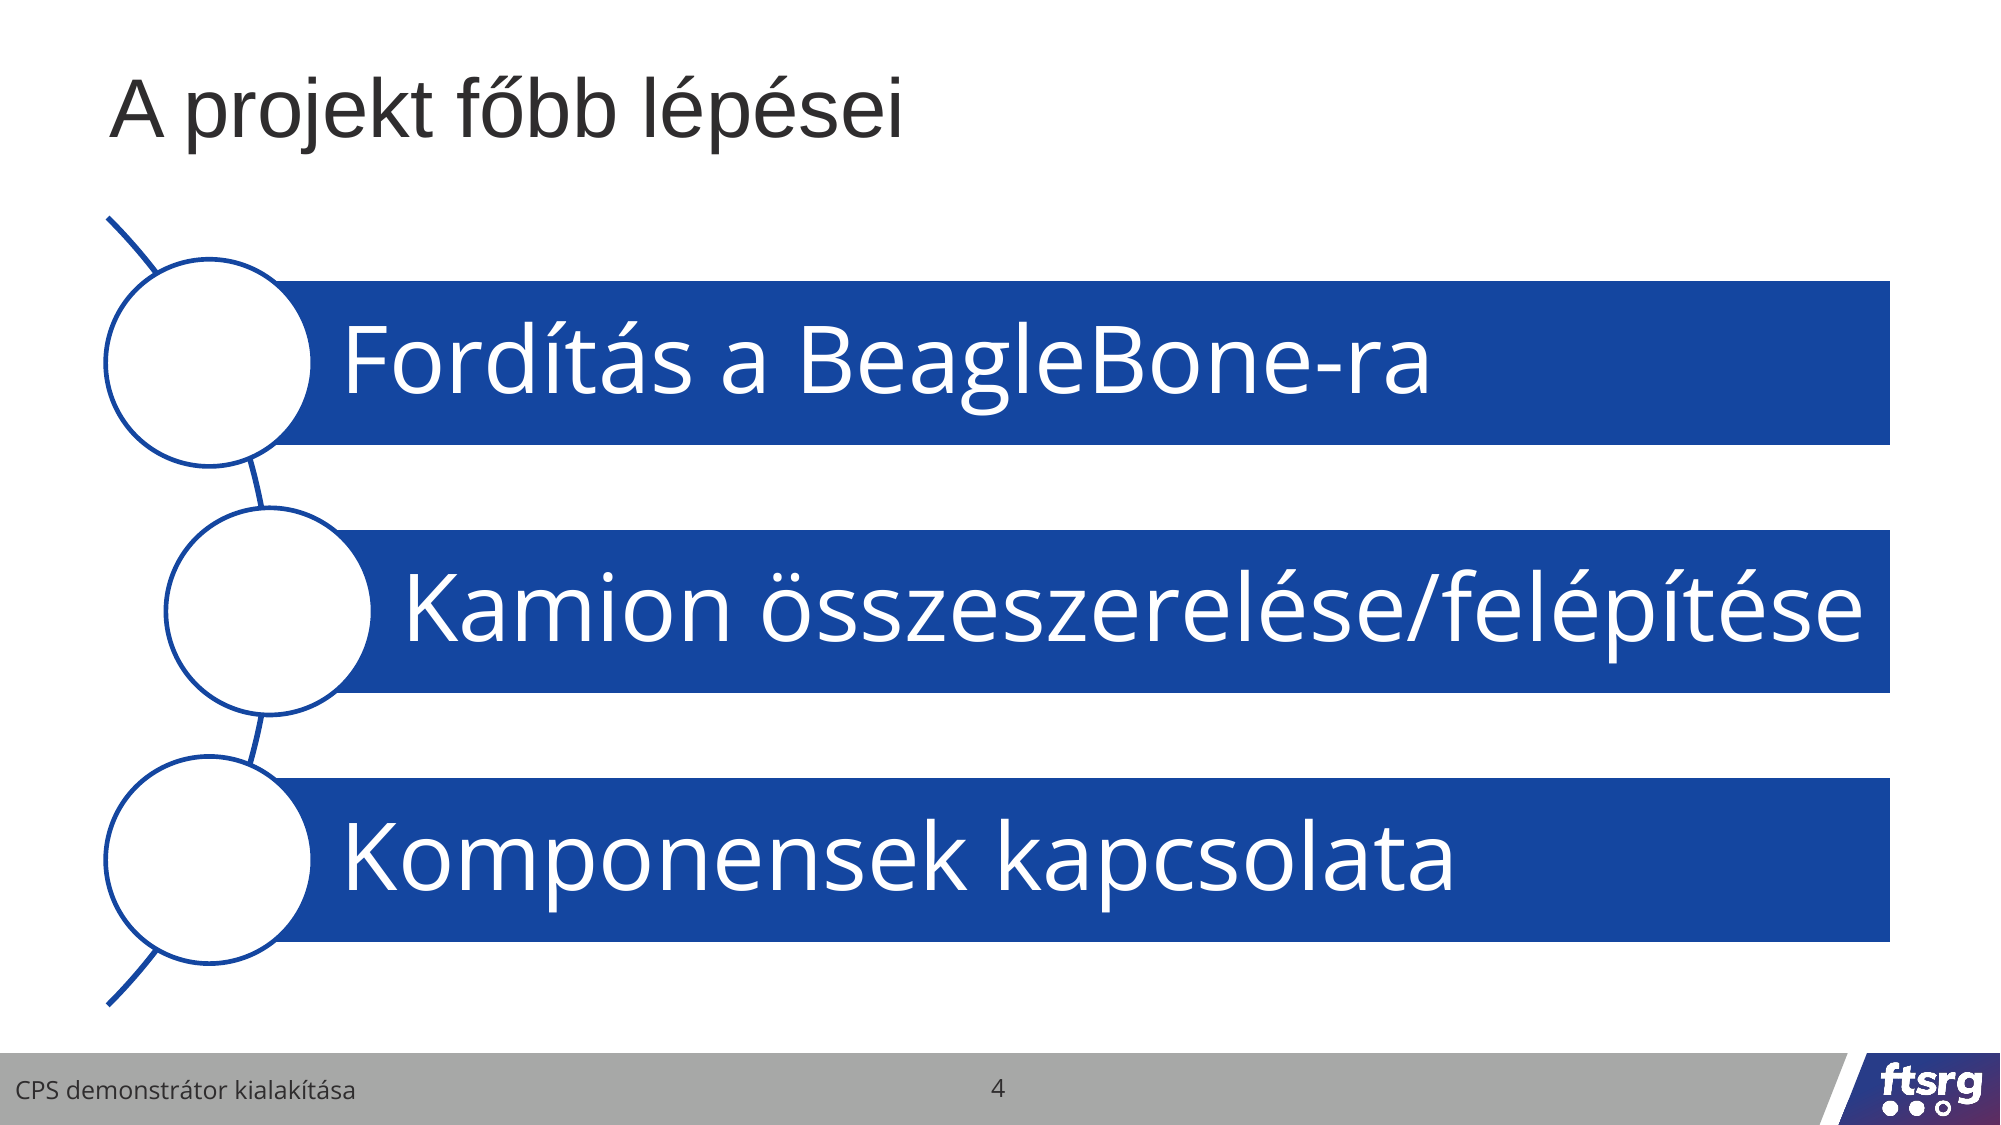

# A projekt főbb lépései
Fordítás a BeagleBone-ra
Kamion összeszerelése/felépítése
Komponensek kapcsolata
CPS demonstrátor kialakítása
4